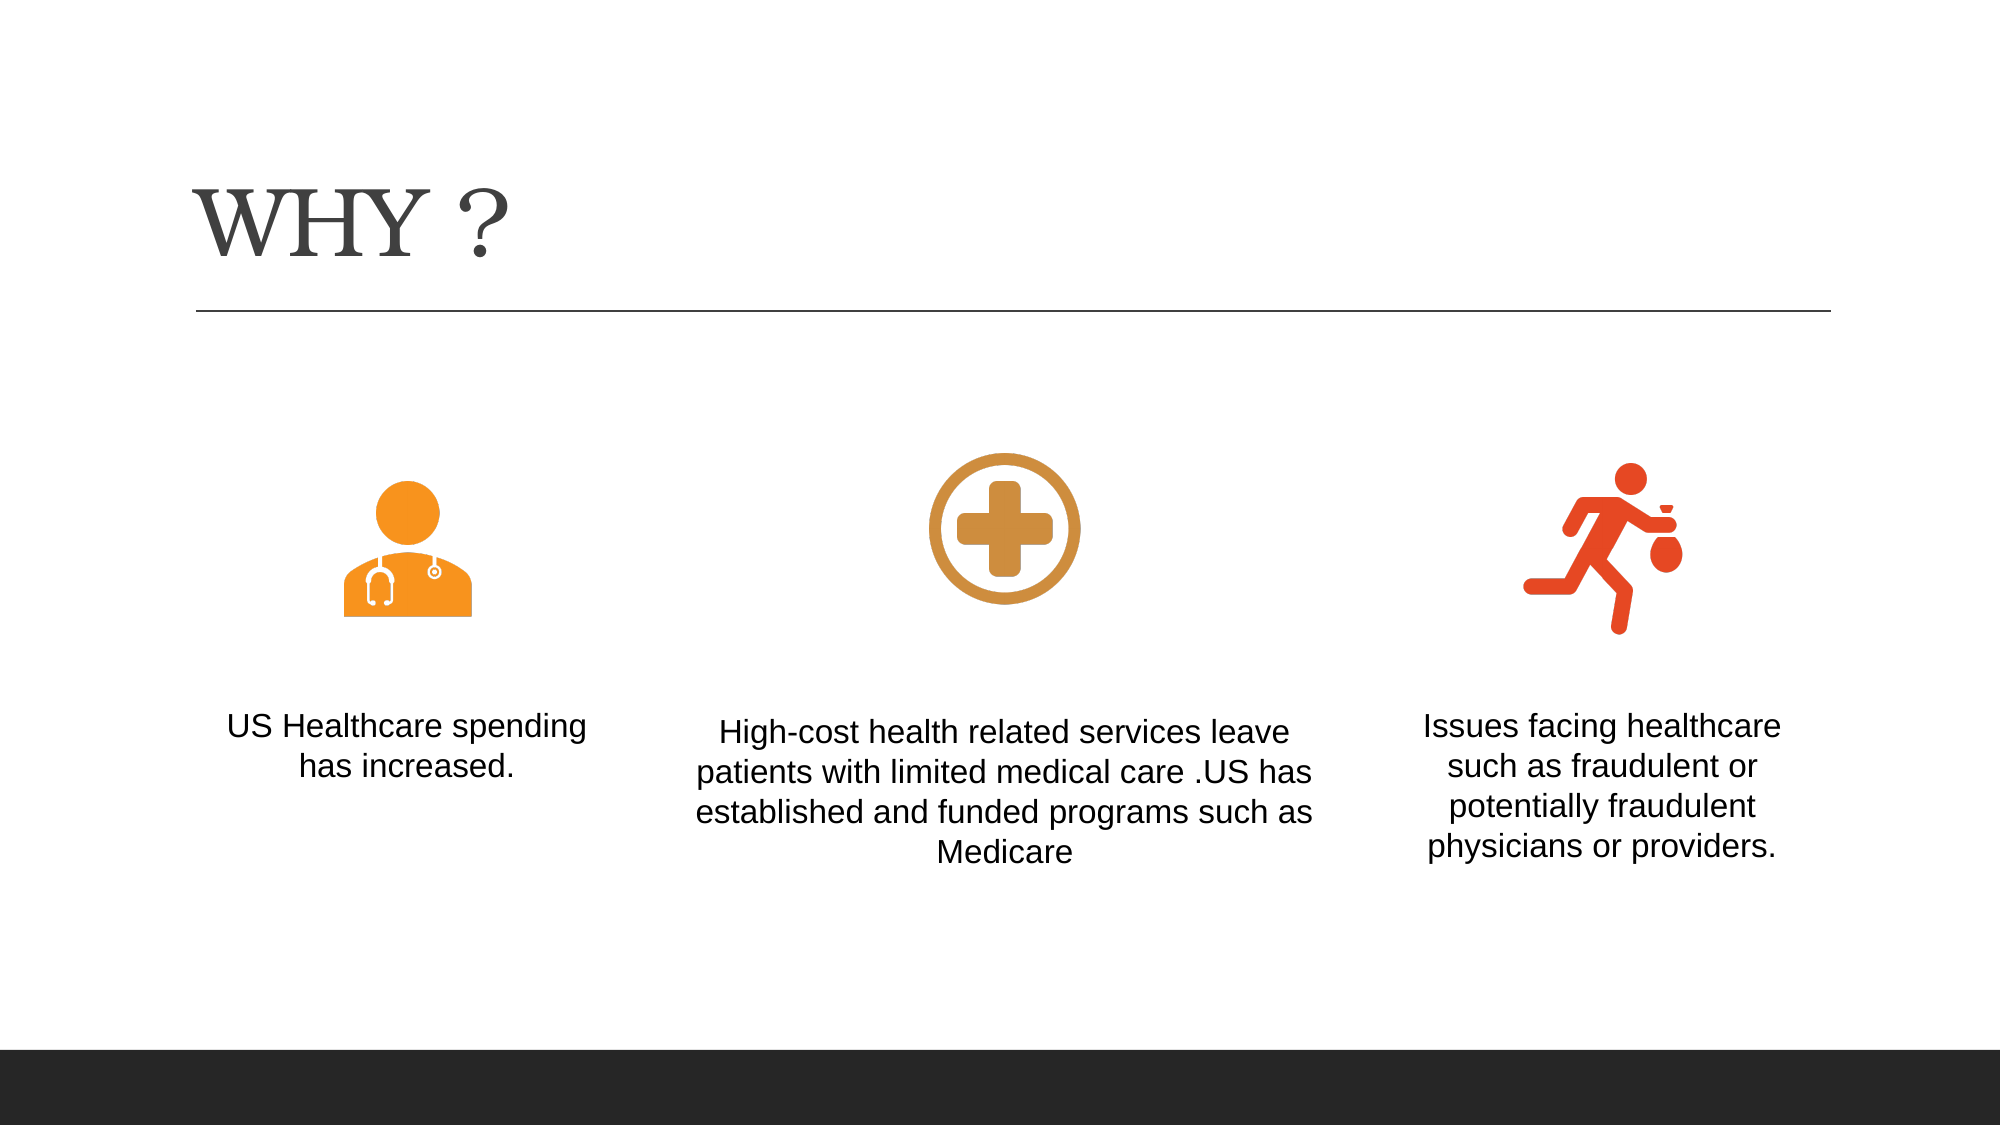

# WHY ?
US Healthcare spending has increased.
High-cost health related services leave patients with limited medical care .US has established and funded programs such as Medicare
Issues facing healthcare such as fraudulent or potentially fraudulent physicians or providers.